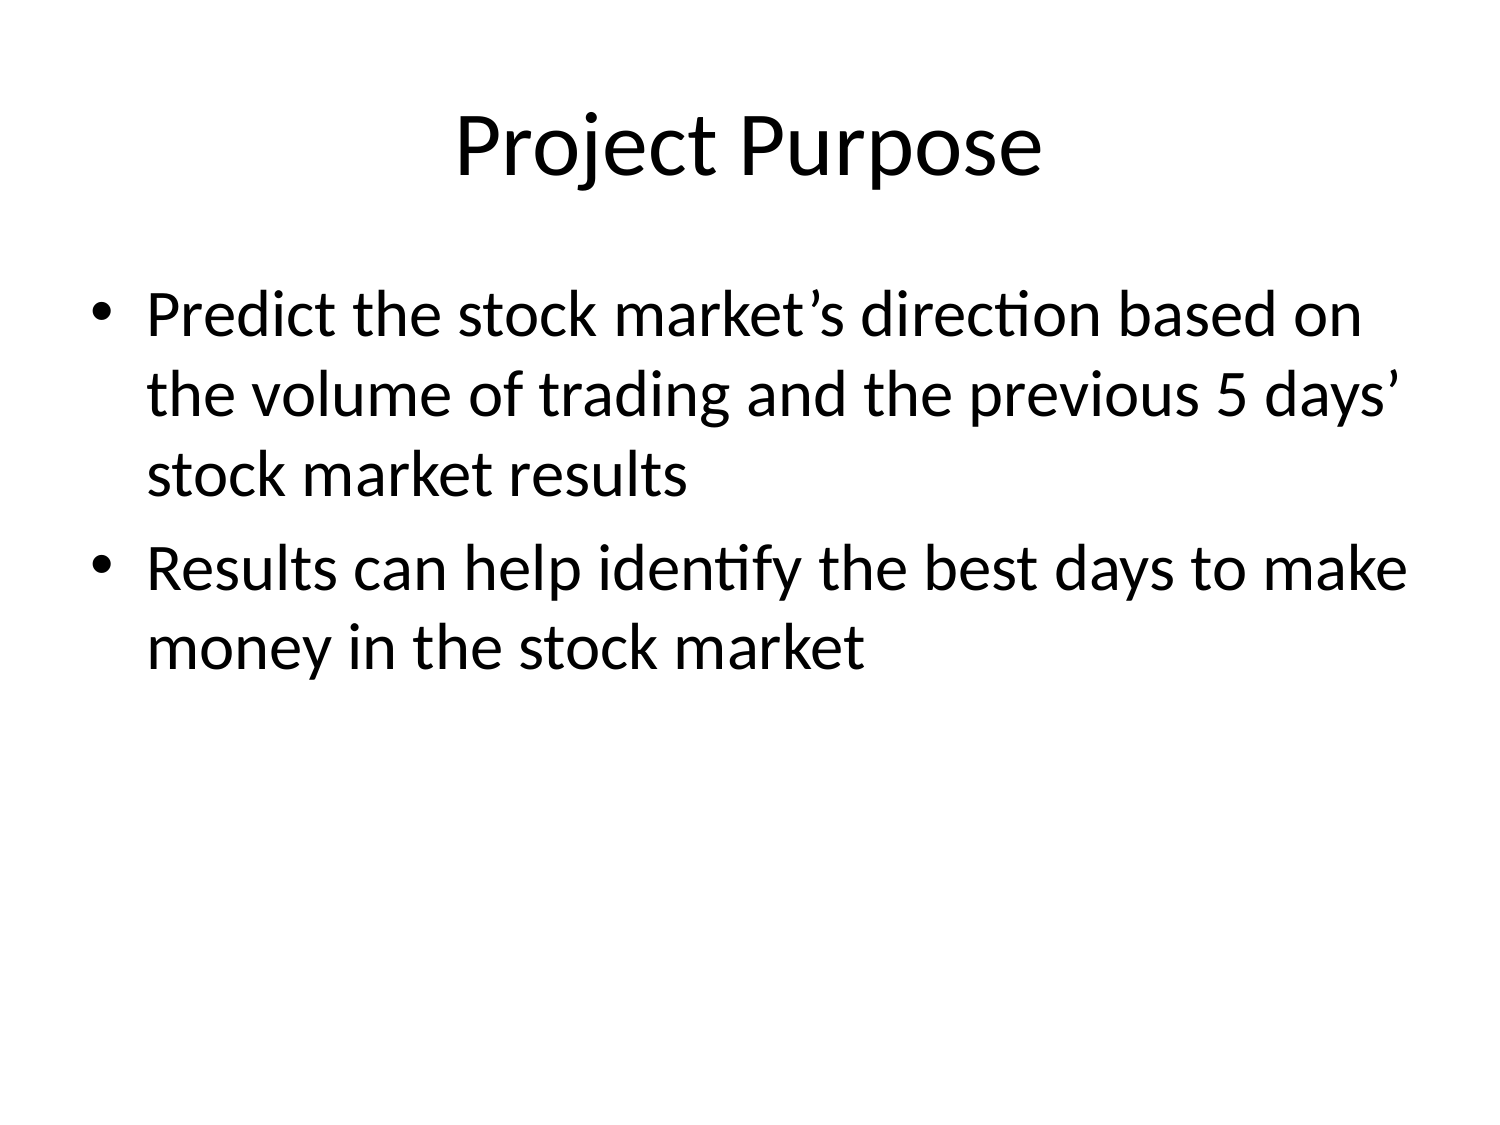

# Project Purpose
Predict the stock market’s direction based on the volume of trading and the previous 5 days’ stock market results
Results can help identify the best days to make money in the stock market